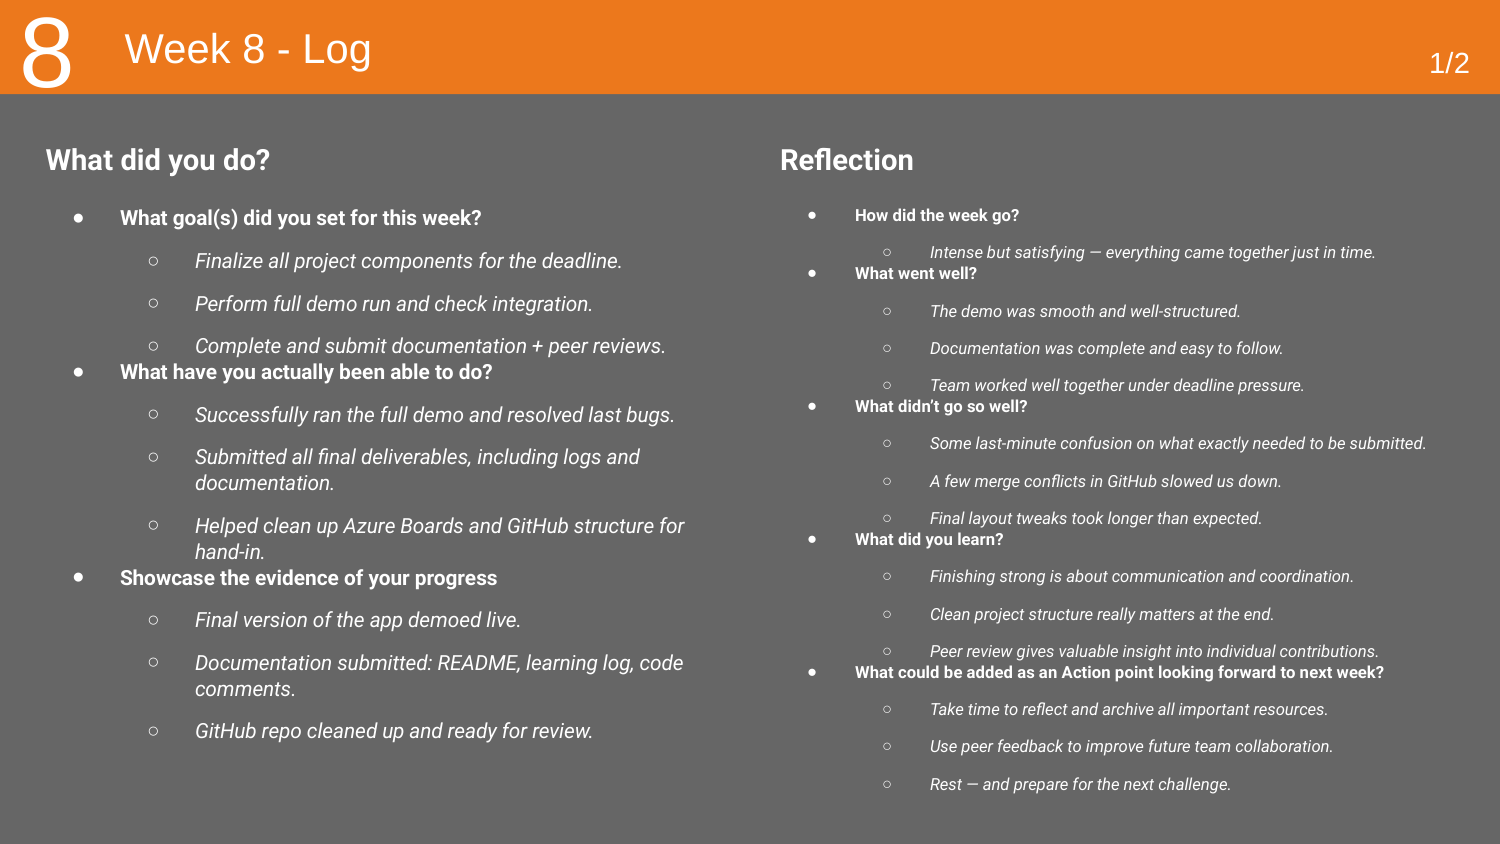

8
# Week 8 - Log
1/2

What did you do?
Reflection
What goal(s) did you set for this week?
Finalize all project components for the deadline.
Perform full demo run and check integration.
Complete and submit documentation + peer reviews.
What have you actually been able to do?
Successfully ran the full demo and resolved last bugs.
Submitted all final deliverables, including logs and documentation.
Helped clean up Azure Boards and GitHub structure for hand-in.
Showcase the evidence of your progress
Final version of the app demoed live.
Documentation submitted: README, learning log, code comments.
GitHub repo cleaned up and ready for review.
How did the week go?
Intense but satisfying — everything came together just in time.
What went well?
The demo was smooth and well-structured.
Documentation was complete and easy to follow.
Team worked well together under deadline pressure.
What didn’t go so well?
Some last-minute confusion on what exactly needed to be submitted.
A few merge conflicts in GitHub slowed us down.
Final layout tweaks took longer than expected.
What did you learn?
Finishing strong is about communication and coordination.
Clean project structure really matters at the end.
Peer review gives valuable insight into individual contributions.
What could be added as an Action point looking forward to next week?
Take time to reflect and archive all important resources.
Use peer feedback to improve future team collaboration.
Rest — and prepare for the next challenge.